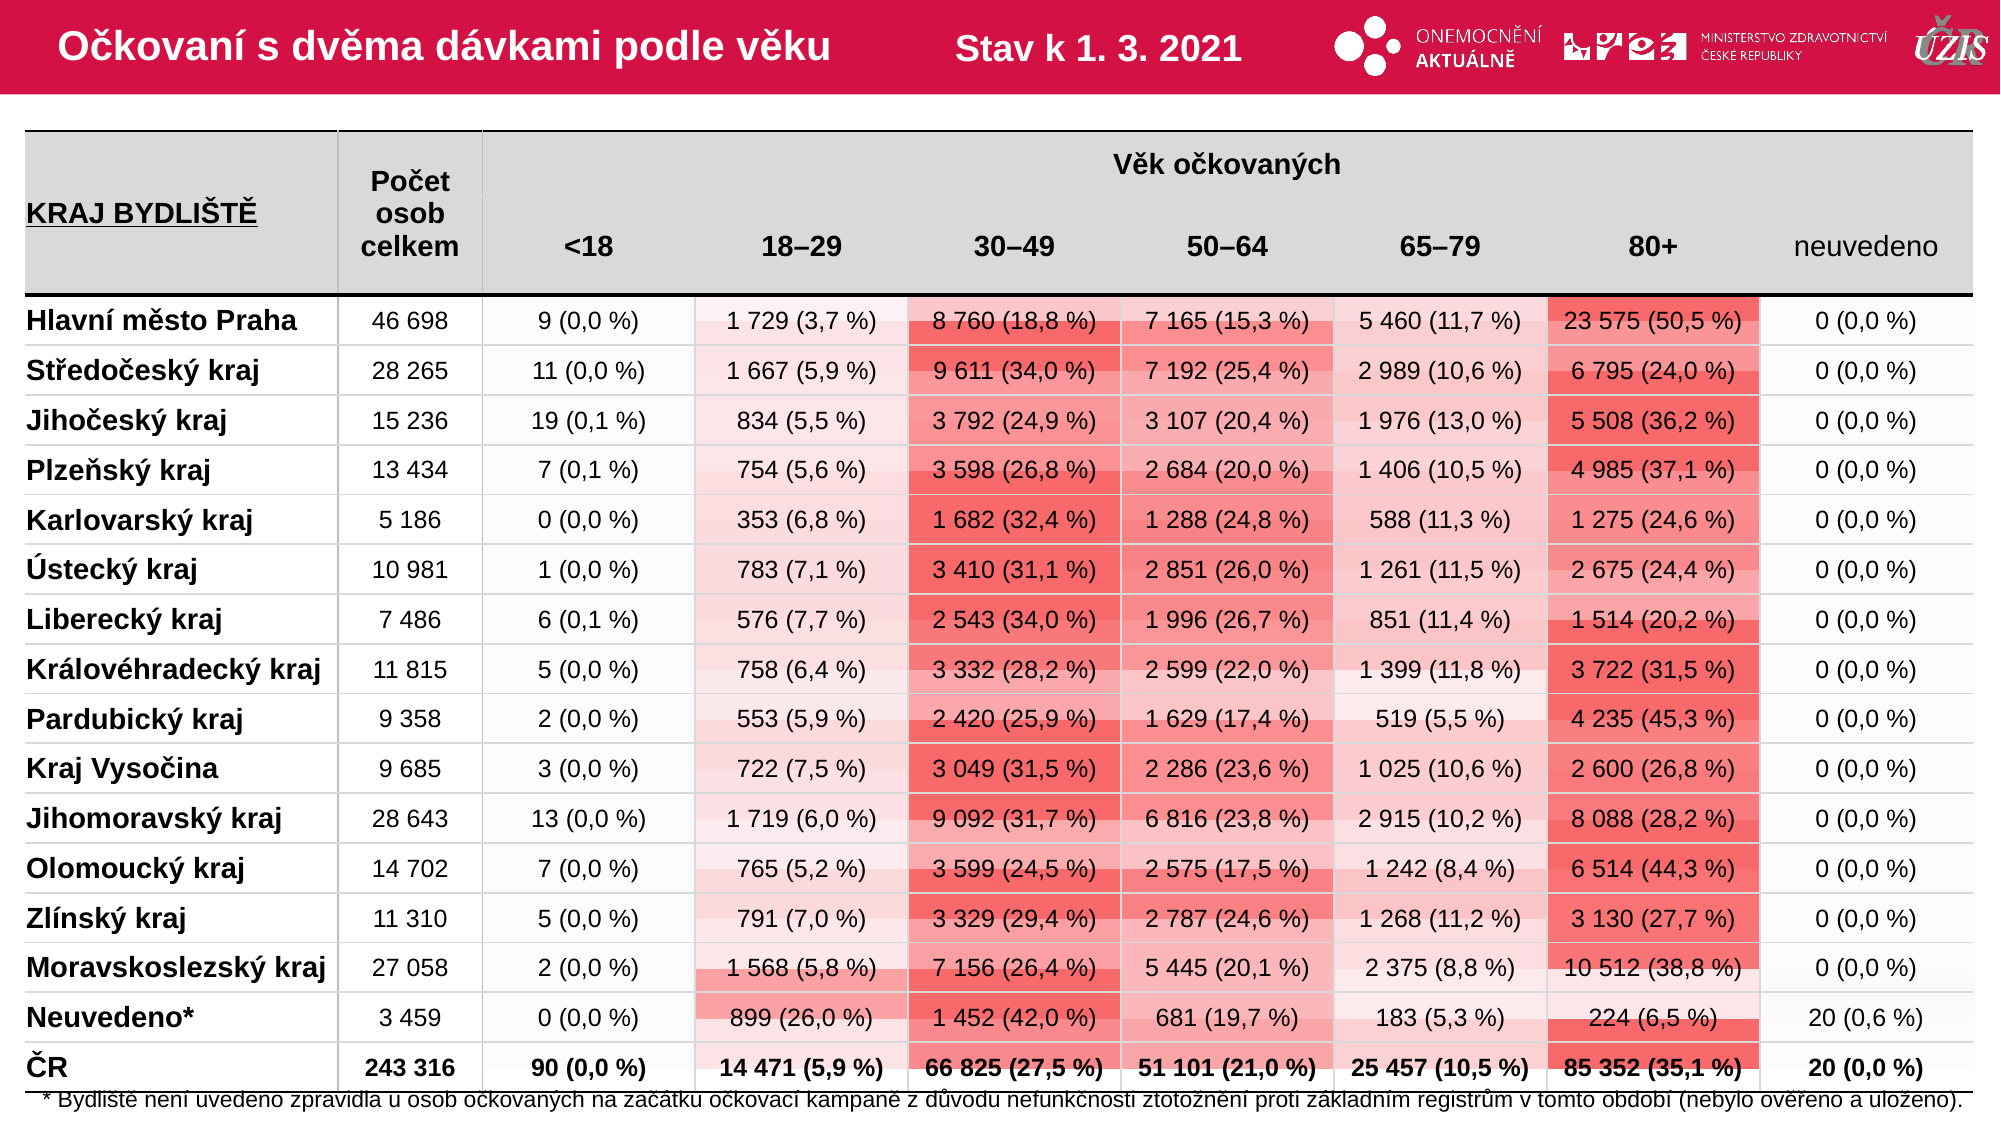

# Očkovaní s dvěma dávkami podle věku
Stav k 1. 3. 2021
| KRAJ BYDLIŠTĚ | Počet osob celkem | Věk očkovaných |  |  |  |  |  |  |
| --- | --- | --- | --- | --- | --- | --- | --- | --- |
|  |  | <18 | 18–29 | 30–49 | 50–64 | 65–79 | 80+ | neuvedeno |
| Hlavní město Praha | 46 698 | 9 (0,0 %) | 1 729 (3,7 %) | 8 760 (18,8 %) | 7 165 (15,3 %) | 5 460 (11,7 %) | 23 575 (50,5 %) | 0 (0,0 %) |
| Středočeský kraj | 28 265 | 11 (0,0 %) | 1 667 (5,9 %) | 9 611 (34,0 %) | 7 192 (25,4 %) | 2 989 (10,6 %) | 6 795 (24,0 %) | 0 (0,0 %) |
| Jihočeský kraj | 15 236 | 19 (0,1 %) | 834 (5,5 %) | 3 792 (24,9 %) | 3 107 (20,4 %) | 1 976 (13,0 %) | 5 508 (36,2 %) | 0 (0,0 %) |
| Plzeňský kraj | 13 434 | 7 (0,1 %) | 754 (5,6 %) | 3 598 (26,8 %) | 2 684 (20,0 %) | 1 406 (10,5 %) | 4 985 (37,1 %) | 0 (0,0 %) |
| Karlovarský kraj | 5 186 | 0 (0,0 %) | 353 (6,8 %) | 1 682 (32,4 %) | 1 288 (24,8 %) | 588 (11,3 %) | 1 275 (24,6 %) | 0 (0,0 %) |
| Ústecký kraj | 10 981 | 1 (0,0 %) | 783 (7,1 %) | 3 410 (31,1 %) | 2 851 (26,0 %) | 1 261 (11,5 %) | 2 675 (24,4 %) | 0 (0,0 %) |
| Liberecký kraj | 7 486 | 6 (0,1 %) | 576 (7,7 %) | 2 543 (34,0 %) | 1 996 (26,7 %) | 851 (11,4 %) | 1 514 (20,2 %) | 0 (0,0 %) |
| Královéhradecký kraj | 11 815 | 5 (0,0 %) | 758 (6,4 %) | 3 332 (28,2 %) | 2 599 (22,0 %) | 1 399 (11,8 %) | 3 722 (31,5 %) | 0 (0,0 %) |
| Pardubický kraj | 9 358 | 2 (0,0 %) | 553 (5,9 %) | 2 420 (25,9 %) | 1 629 (17,4 %) | 519 (5,5 %) | 4 235 (45,3 %) | 0 (0,0 %) |
| Kraj Vysočina | 9 685 | 3 (0,0 %) | 722 (7,5 %) | 3 049 (31,5 %) | 2 286 (23,6 %) | 1 025 (10,6 %) | 2 600 (26,8 %) | 0 (0,0 %) |
| Jihomoravský kraj | 28 643 | 13 (0,0 %) | 1 719 (6,0 %) | 9 092 (31,7 %) | 6 816 (23,8 %) | 2 915 (10,2 %) | 8 088 (28,2 %) | 0 (0,0 %) |
| Olomoucký kraj | 14 702 | 7 (0,0 %) | 765 (5,2 %) | 3 599 (24,5 %) | 2 575 (17,5 %) | 1 242 (8,4 %) | 6 514 (44,3 %) | 0 (0,0 %) |
| Zlínský kraj | 11 310 | 5 (0,0 %) | 791 (7,0 %) | 3 329 (29,4 %) | 2 787 (24,6 %) | 1 268 (11,2 %) | 3 130 (27,7 %) | 0 (0,0 %) |
| Moravskoslezský kraj | 27 058 | 2 (0,0 %) | 1 568 (5,8 %) | 7 156 (26,4 %) | 5 445 (20,1 %) | 2 375 (8,8 %) | 10 512 (38,8 %) | 0 (0,0 %) |
| Neuvedeno\* | 3 459 | 0 (0,0 %) | 899 (26,0 %) | 1 452 (42,0 %) | 681 (19,7 %) | 183 (5,3 %) | 224 (6,5 %) | 20 (0,6 %) |
| ČR | 243 316 | 90 (0,0 %) | 14 471 (5,9 %) | 66 825 (27,5 %) | 51 101 (21,0 %) | 25 457 (10,5 %) | 85 352 (35,1 %) | 20 (0,0 %) |
|  |  |  |  |  |  |  |
| --- | --- | --- | --- | --- | --- | --- |
|  |  |  |  |  |  |  |
|  |  |  |  |  |  |  |
|  |  |  |  |  |  |  |
|  |  |  |  |  |  |  |
|  |  |  |  |  |  |  |
|  |  |  |  |  |  |  |
|  |  |  |  |  |  |  |
|  |  |  |  |  |  |  |
|  |  |  |  |  |  |  |
|  |  |  |  |  |  |  |
|  |  |  |  |  |  |  |
|  |  |  |  |  |  |  |
|  |  |  |  |  |  |  |
|  |  |  |  |  |  |  |
|  |  |  |  |  |  |  |
* Bydliště není uvedeno zpravidla u osob očkovaných na začátku očkovací kampaně z důvodu nefunkčnosti ztotožnění proti základním registrům v tomto období (nebylo ověřeno a uloženo).